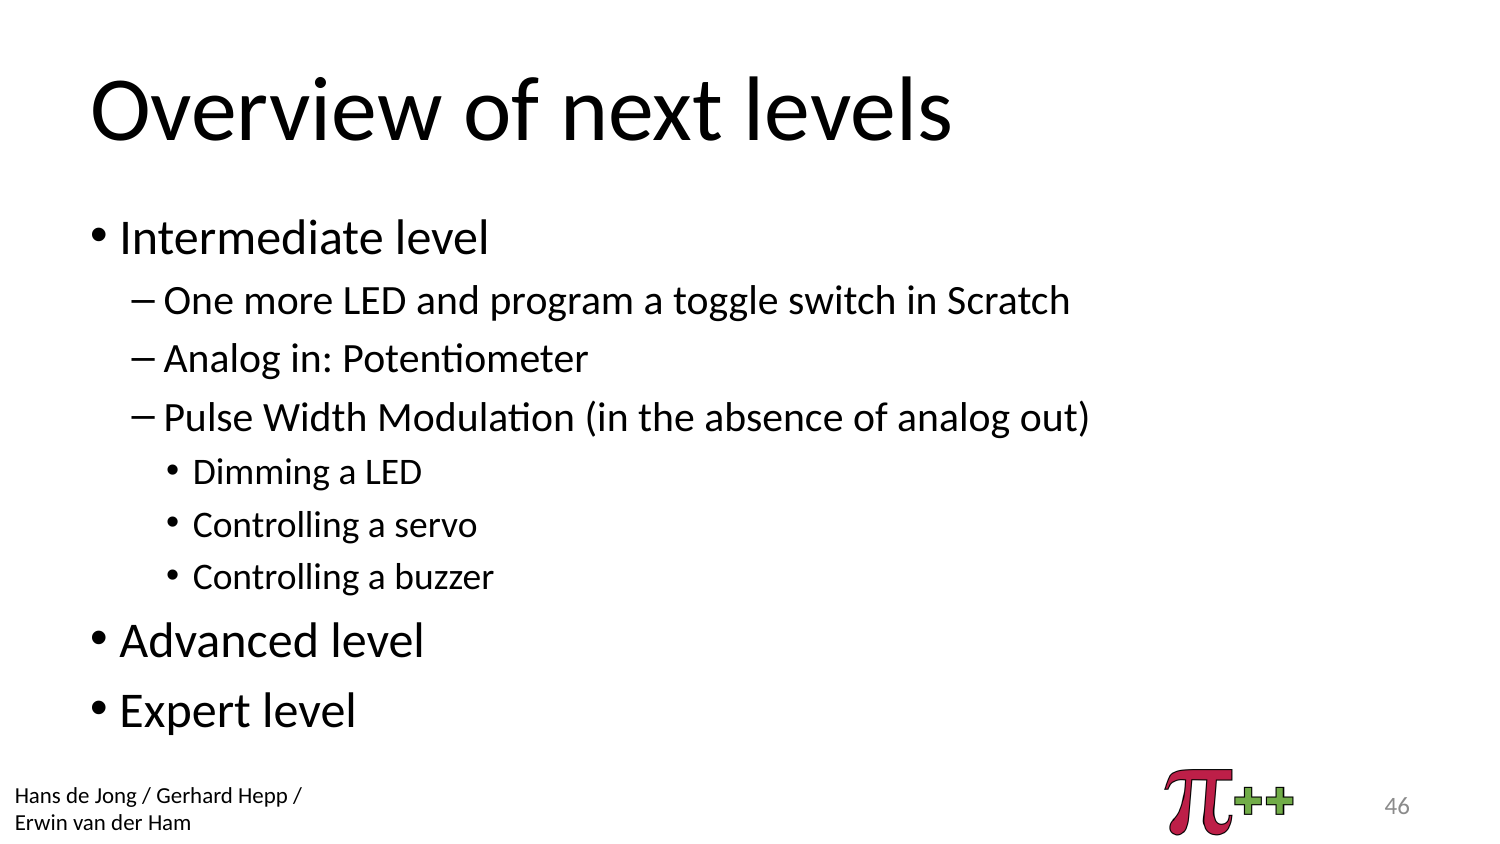

# Overview of next levels
Intermediate level
One more LED and program a toggle switch in Scratch
Analog in: Potentiometer
Pulse Width Modulation (in the absence of analog out)
Dimming a LED
Controlling a servo
Controlling a buzzer
Advanced level
Expert level

46